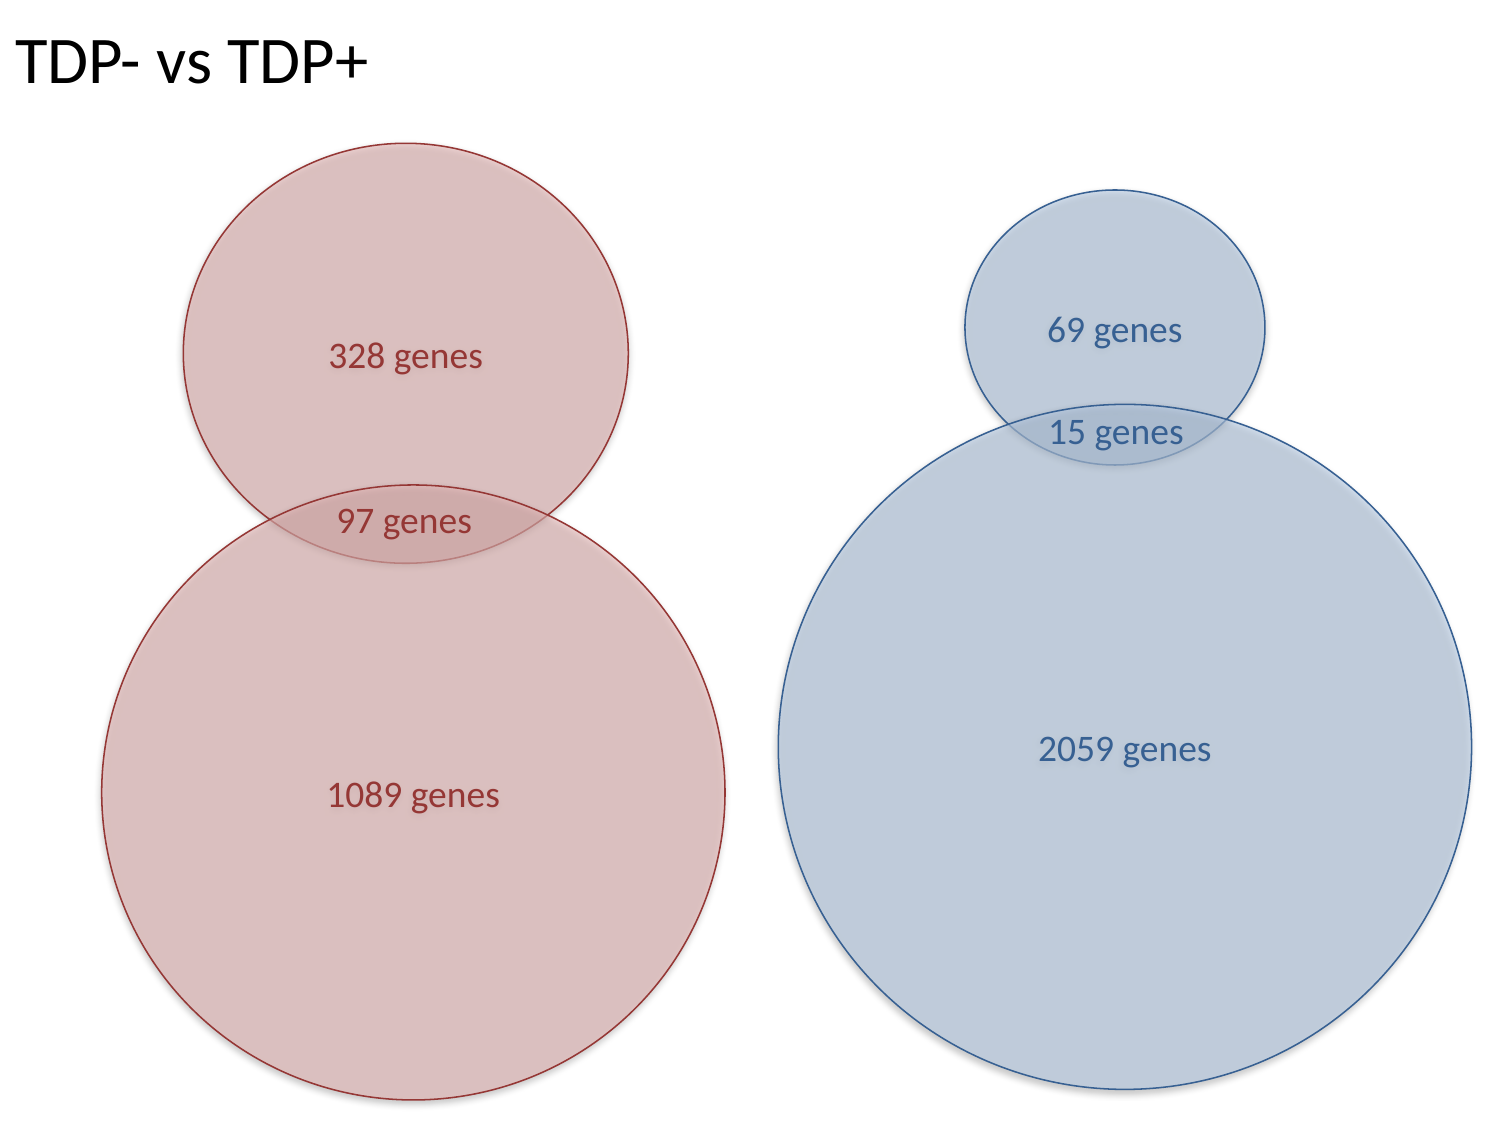

# TDP- vs TDP+
328 genes
69 genes
15 genes
2059 genes
1089 genes
97 genes